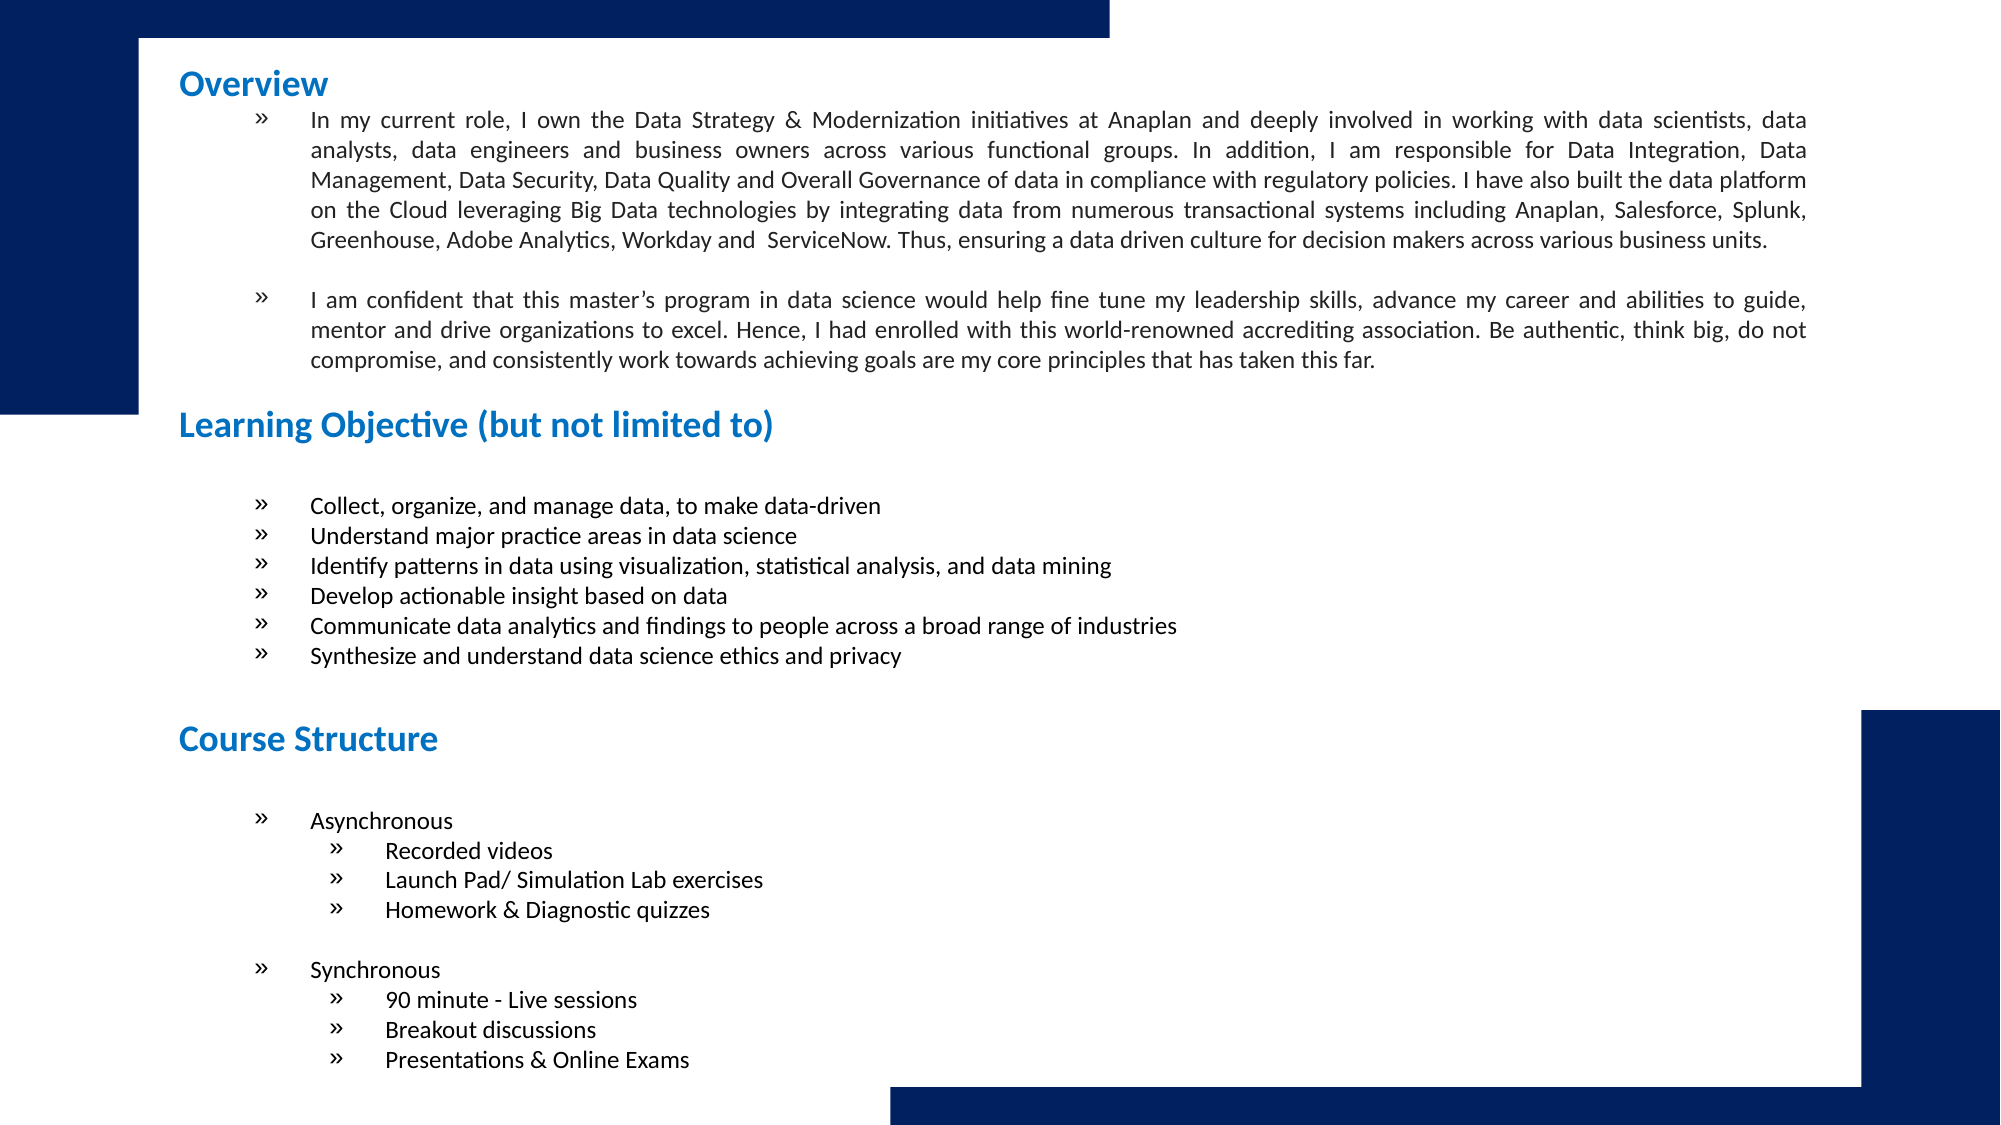

Overview
In my current role, I own the Data Strategy & Modernization initiatives at Anaplan and deeply involved in working with data scientists, data analysts, data engineers and business owners across various functional groups. In addition, I am responsible for Data Integration, Data Management, Data Security, Data Quality and Overall Governance of data in compliance with regulatory policies. I have also built the data platform on the Cloud leveraging Big Data technologies by integrating data from numerous transactional systems including Anaplan, Salesforce, Splunk, Greenhouse, Adobe Analytics, Workday and  ServiceNow. Thus, ensuring a data driven culture for decision makers across various business units.

I am confident that this master’s program in data science would help fine tune my leadership skills, advance my career and abilities to guide, mentor and drive organizations to excel. Hence, I had enrolled with this world-renowned accrediting association. Be authentic, think big, do not compromise, and consistently work towards achieving goals are my core principles that has taken this far.
Learning Objective (but not limited to)

Collect, organize, and manage data, to make data-driven
Understand major practice areas in data science
Identify patterns in data using visualization, statistical analysis, and data mining
Develop actionable insight based on data
Communicate data analytics and findings to people across a broad range of industries
Synthesize and understand data science ethics and privacy

Course Structure

Asynchronous
Recorded videos
Launch Pad/ Simulation Lab exercises
Homework & Diagnostic quizzes

Synchronous
90 minute - Live sessions
Breakout discussions
Presentations & Online Exams